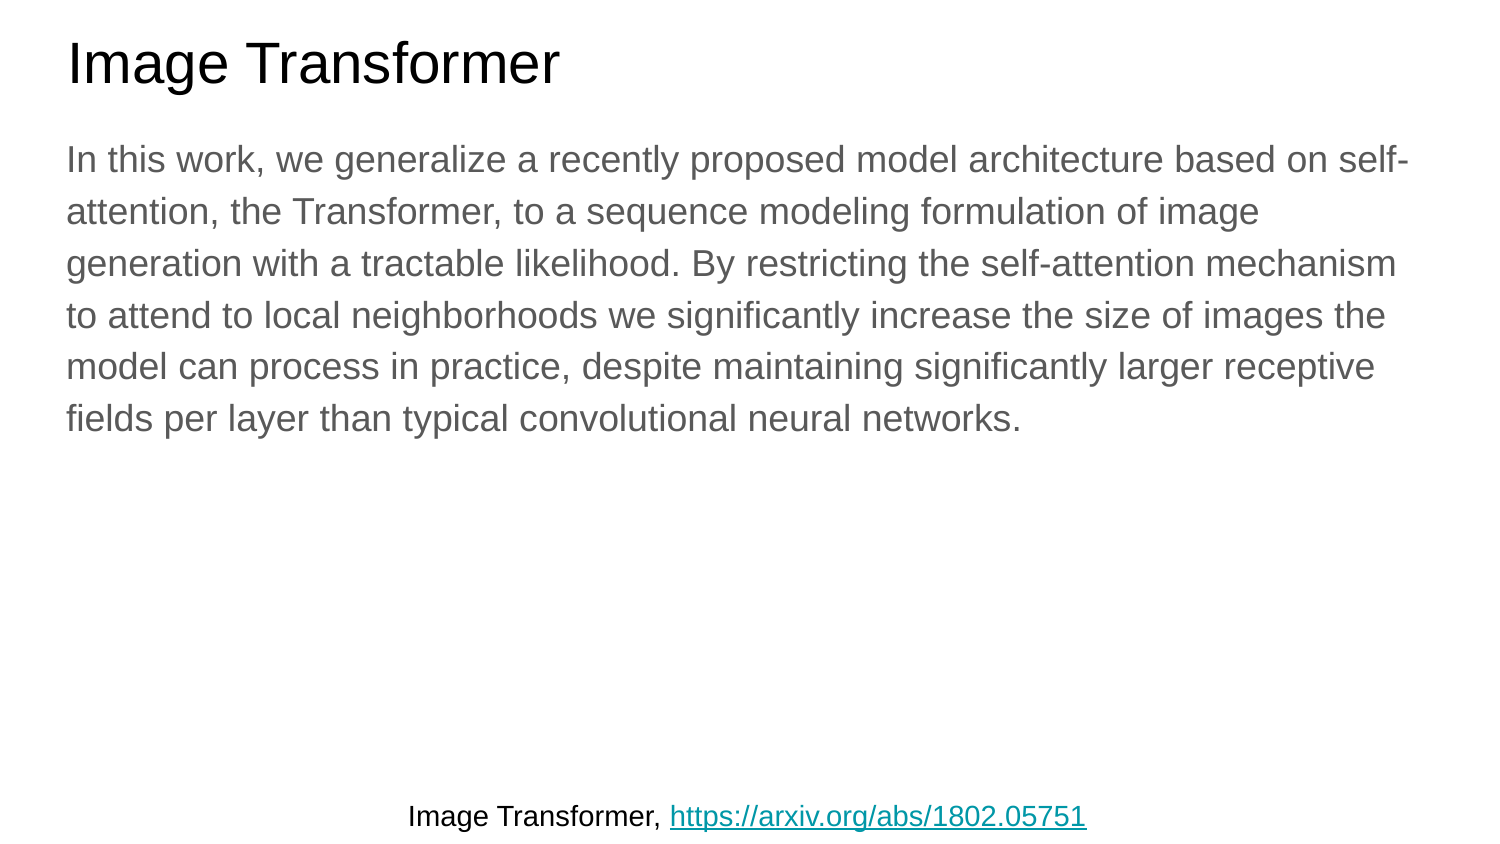

# Image Transformer
In this work, we generalize a recently proposed model architecture based on self-attention, the Transformer, to a sequence modeling formulation of image generation with a tractable likelihood. By restricting the self-attention mechanism to attend to local neighborhoods we significantly increase the size of images the model can process in practice, despite maintaining significantly larger receptive fields per layer than typical convolutional neural networks.
Image Transformer, https://arxiv.org/abs/1802.05751